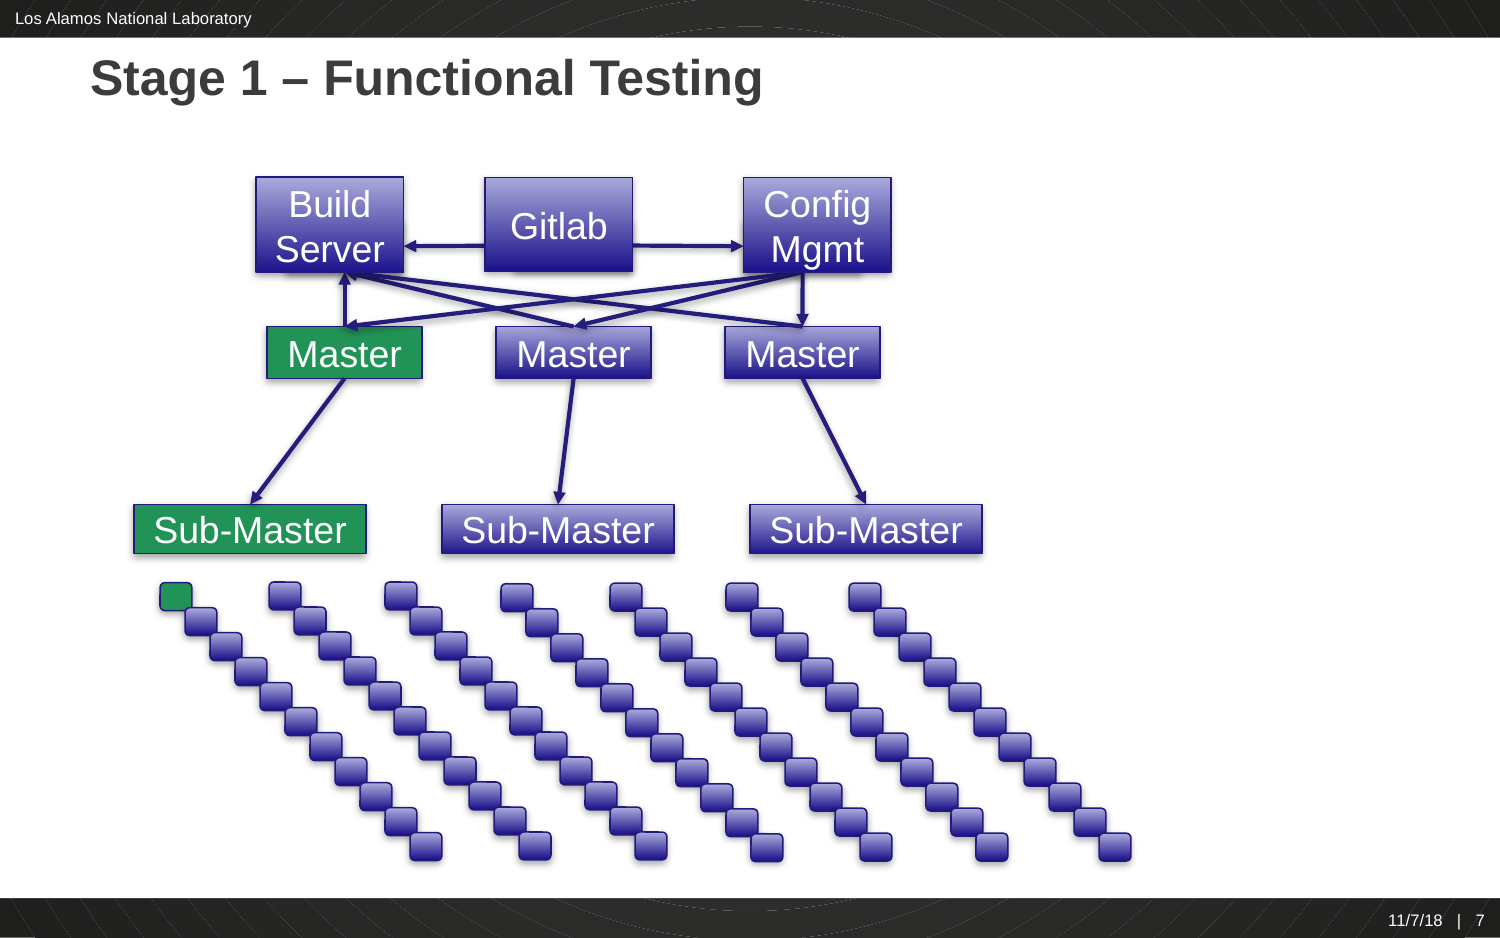

# Stage 1 – Functional Testing
Build Server
Config Mgmt
Gitlab
Git
OBS
CM
Master
Master
Master
Sub-Master
Sub-Master
Sub-Master